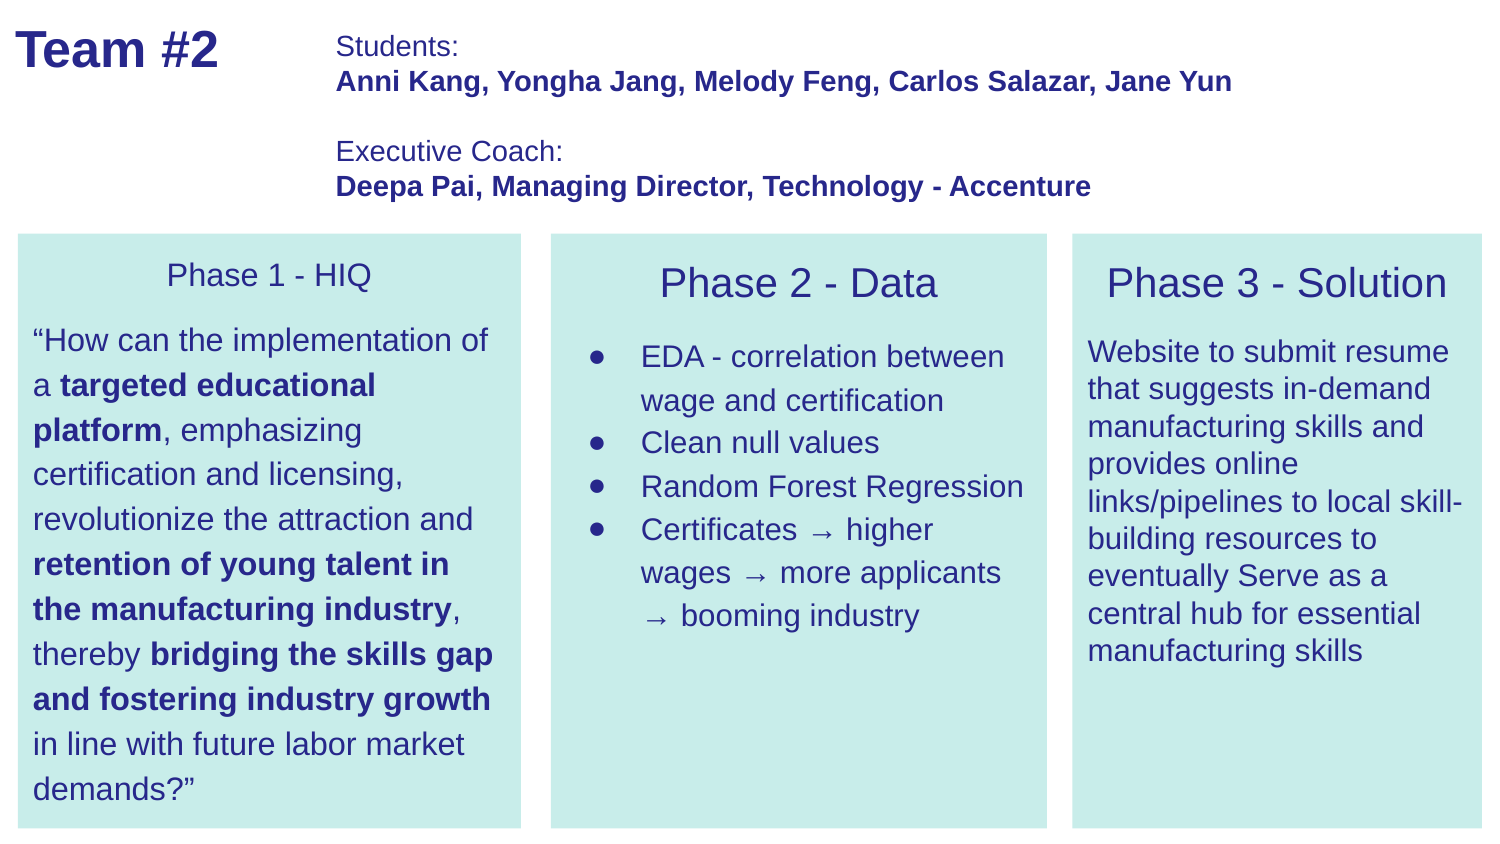

# Team #2
Students:
Anni Kang, Yongha Jang, Melody Feng, Carlos Salazar, Jane Yun

Executive Coach:
Deepa Pai, Managing Director, Technology - Accenture

Phase 1 - HIQ
“How can the implementation of a targeted educational platform, emphasizing certification and licensing, revolutionize the attraction and retention of young talent in the manufacturing industry, thereby bridging the skills gap and fostering industry growth in line with future labor market demands?”

Phase 2 - Data
EDA - correlation between wage and certification
Clean null values
Random Forest Regression
Certificates → higher wages → more applicants → booming industry
Phase 3 - Solution
Website to submit resume that suggests in-demand manufacturing skills and provides online links/pipelines to local skill-building resources to eventually Serve as a central hub for essential manufacturing skills